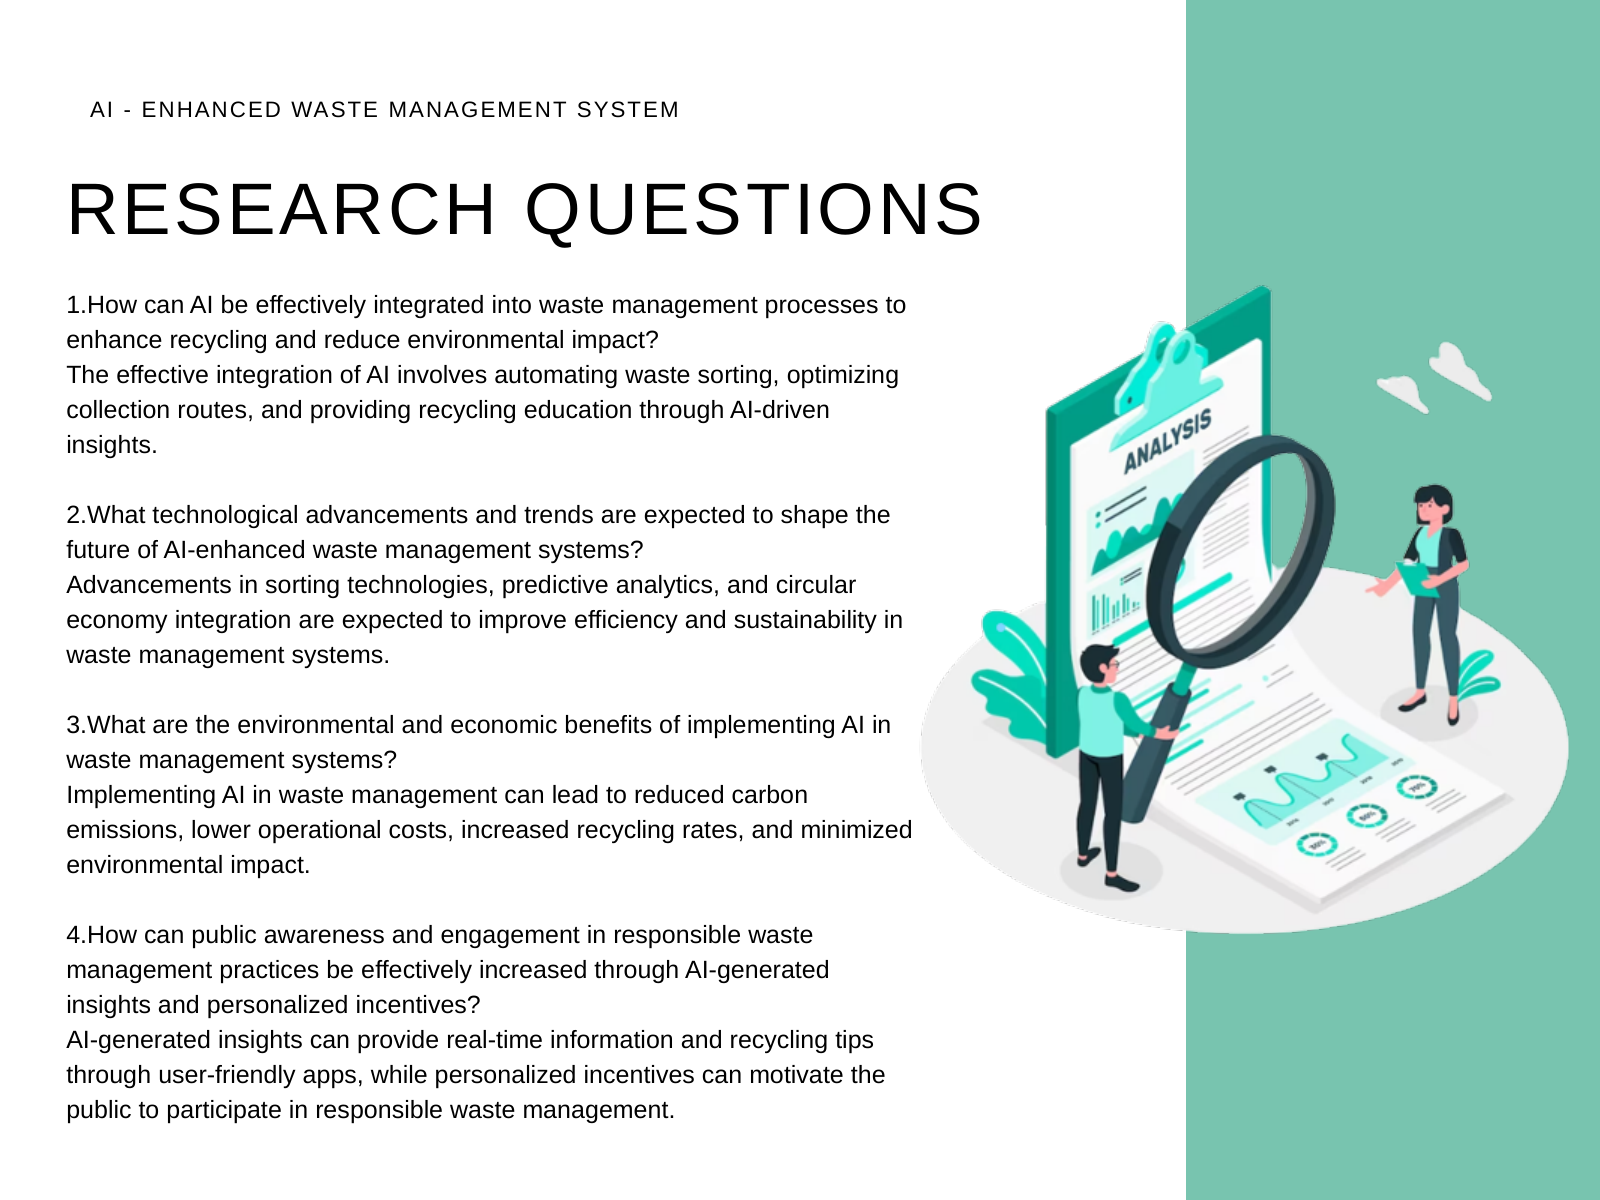

AI - ENHANCED WASTE MANAGEMENT SYSTEM
RESEARCH QUESTIONS

1.How can AI be effectively integrated into waste management processes to enhance recycling and reduce environmental impact?
The effective integration of AI involves automating waste sorting, optimizing collection routes, and providing recycling education through AI-driven insights.

2.What technological advancements and trends are expected to shape the future of AI-enhanced waste management systems?
Advancements in sorting technologies, predictive analytics, and circular economy integration are expected to improve efficiency and sustainability in waste management systems.

3.What are the environmental and economic benefits of implementing AI in waste management systems?
Implementing AI in waste management can lead to reduced carbon emissions, lower operational costs, increased recycling rates, and minimized environmental impact.

4.How can public awareness and engagement in responsible waste management practices be effectively increased through AI-generated insights and personalized incentives?
AI-generated insights can provide real-time information and recycling tips through user-friendly apps, while personalized incentives can motivate the public to participate in responsible waste management.